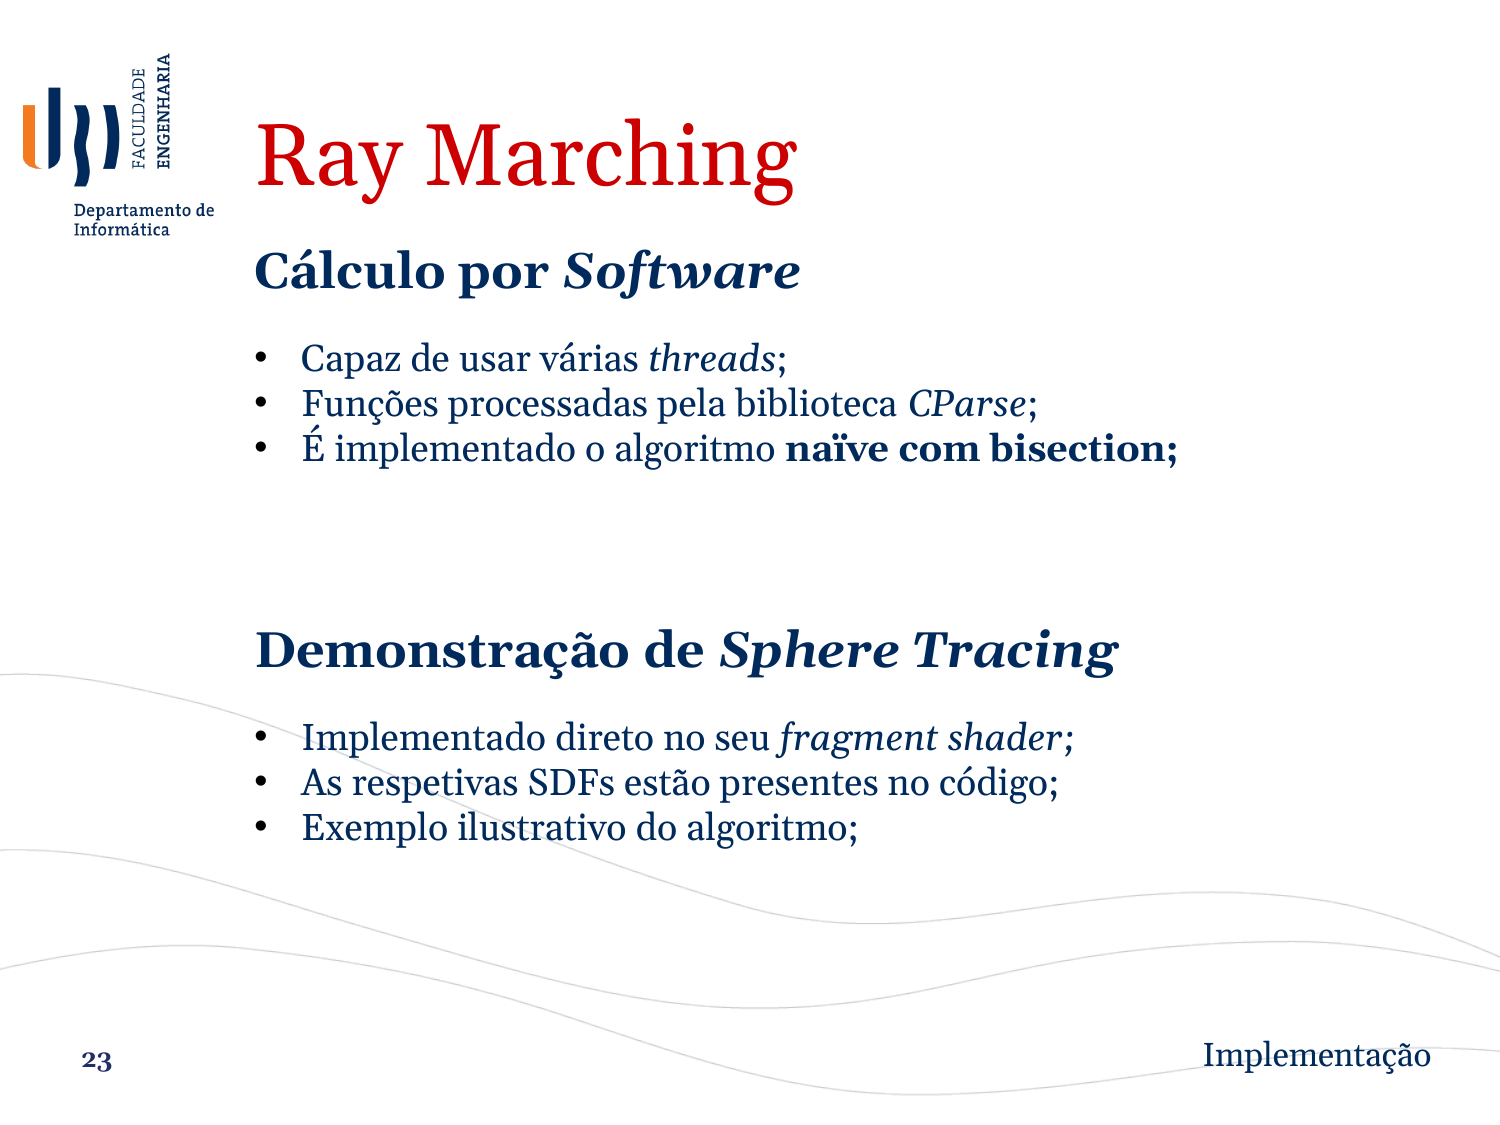

Ray Marching
Cálculo por Software
Capaz de usar várias threads;
Funções processadas pela biblioteca CParse;
É implementado o algoritmo naïve com bisection;
Demonstração de Sphere Tracing
Implementado direto no seu fragment shader;
As respetivas SDFs estão presentes no código;
Exemplo ilustrativo do algoritmo;

Implementação
23